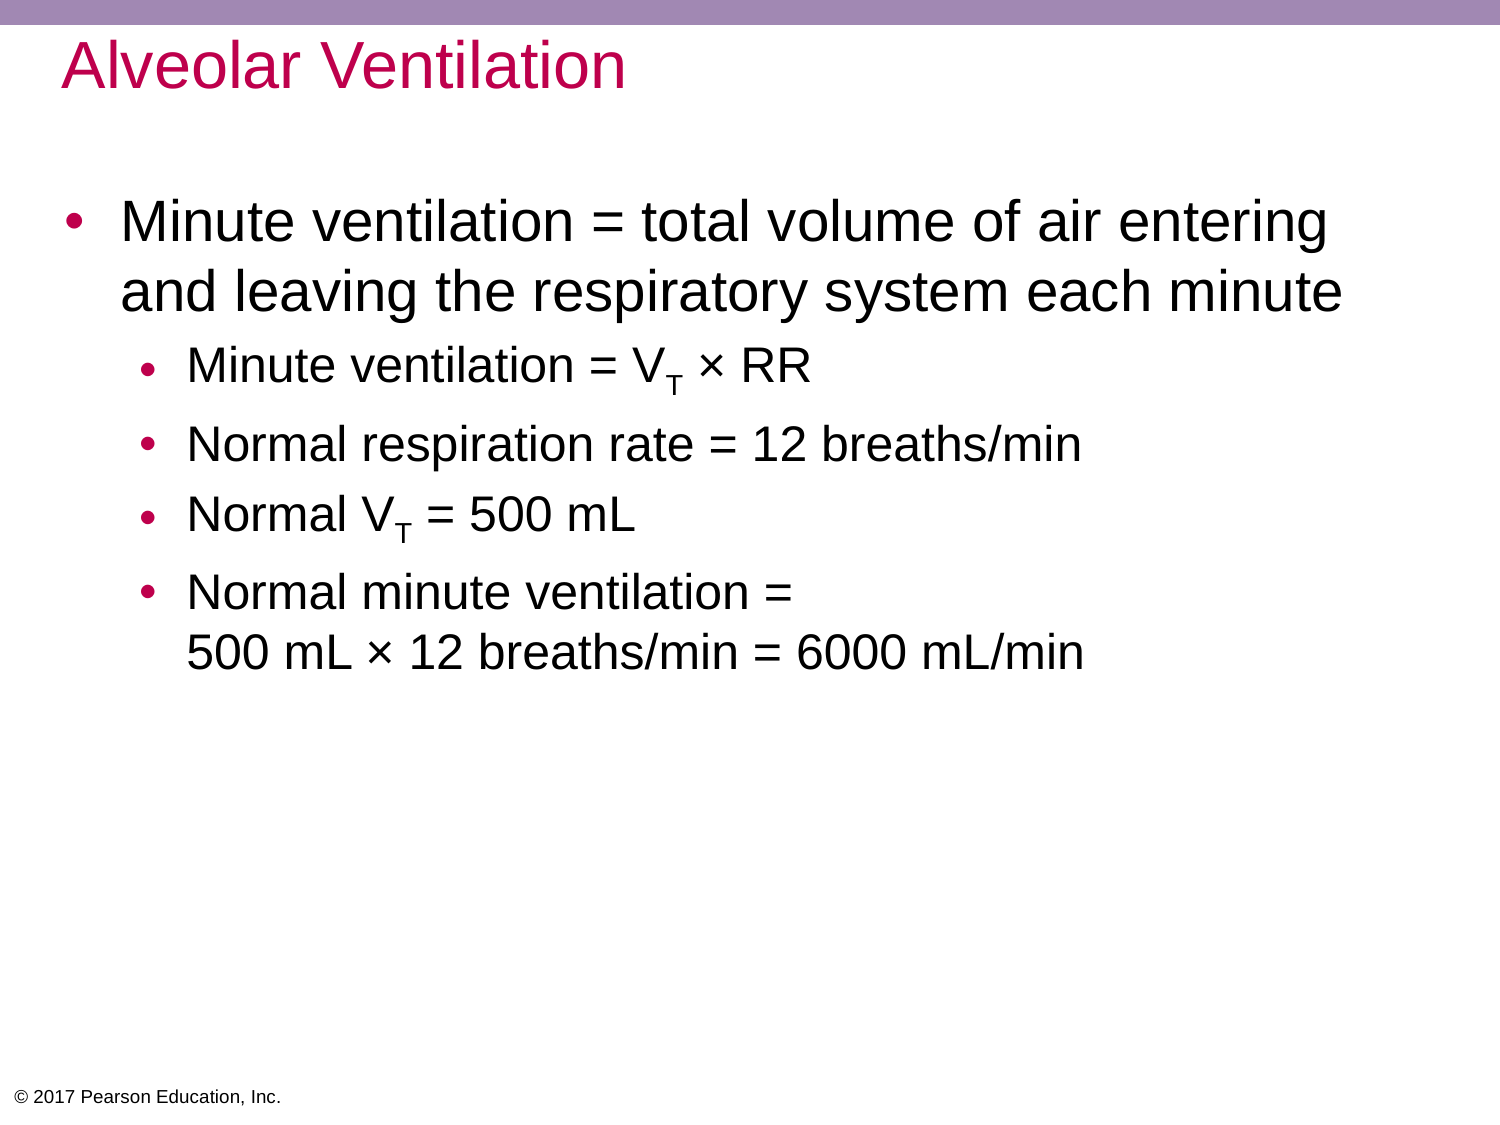

# Alveolar Ventilation
Minute ventilation = total volume of air entering and leaving the respiratory system each minute
Minute ventilation = VT × RR
Normal respiration rate = 12 breaths/min
Normal VT = 500 mL
Normal minute ventilation =
500 mL × 12 breaths/min = 6000 mL/min